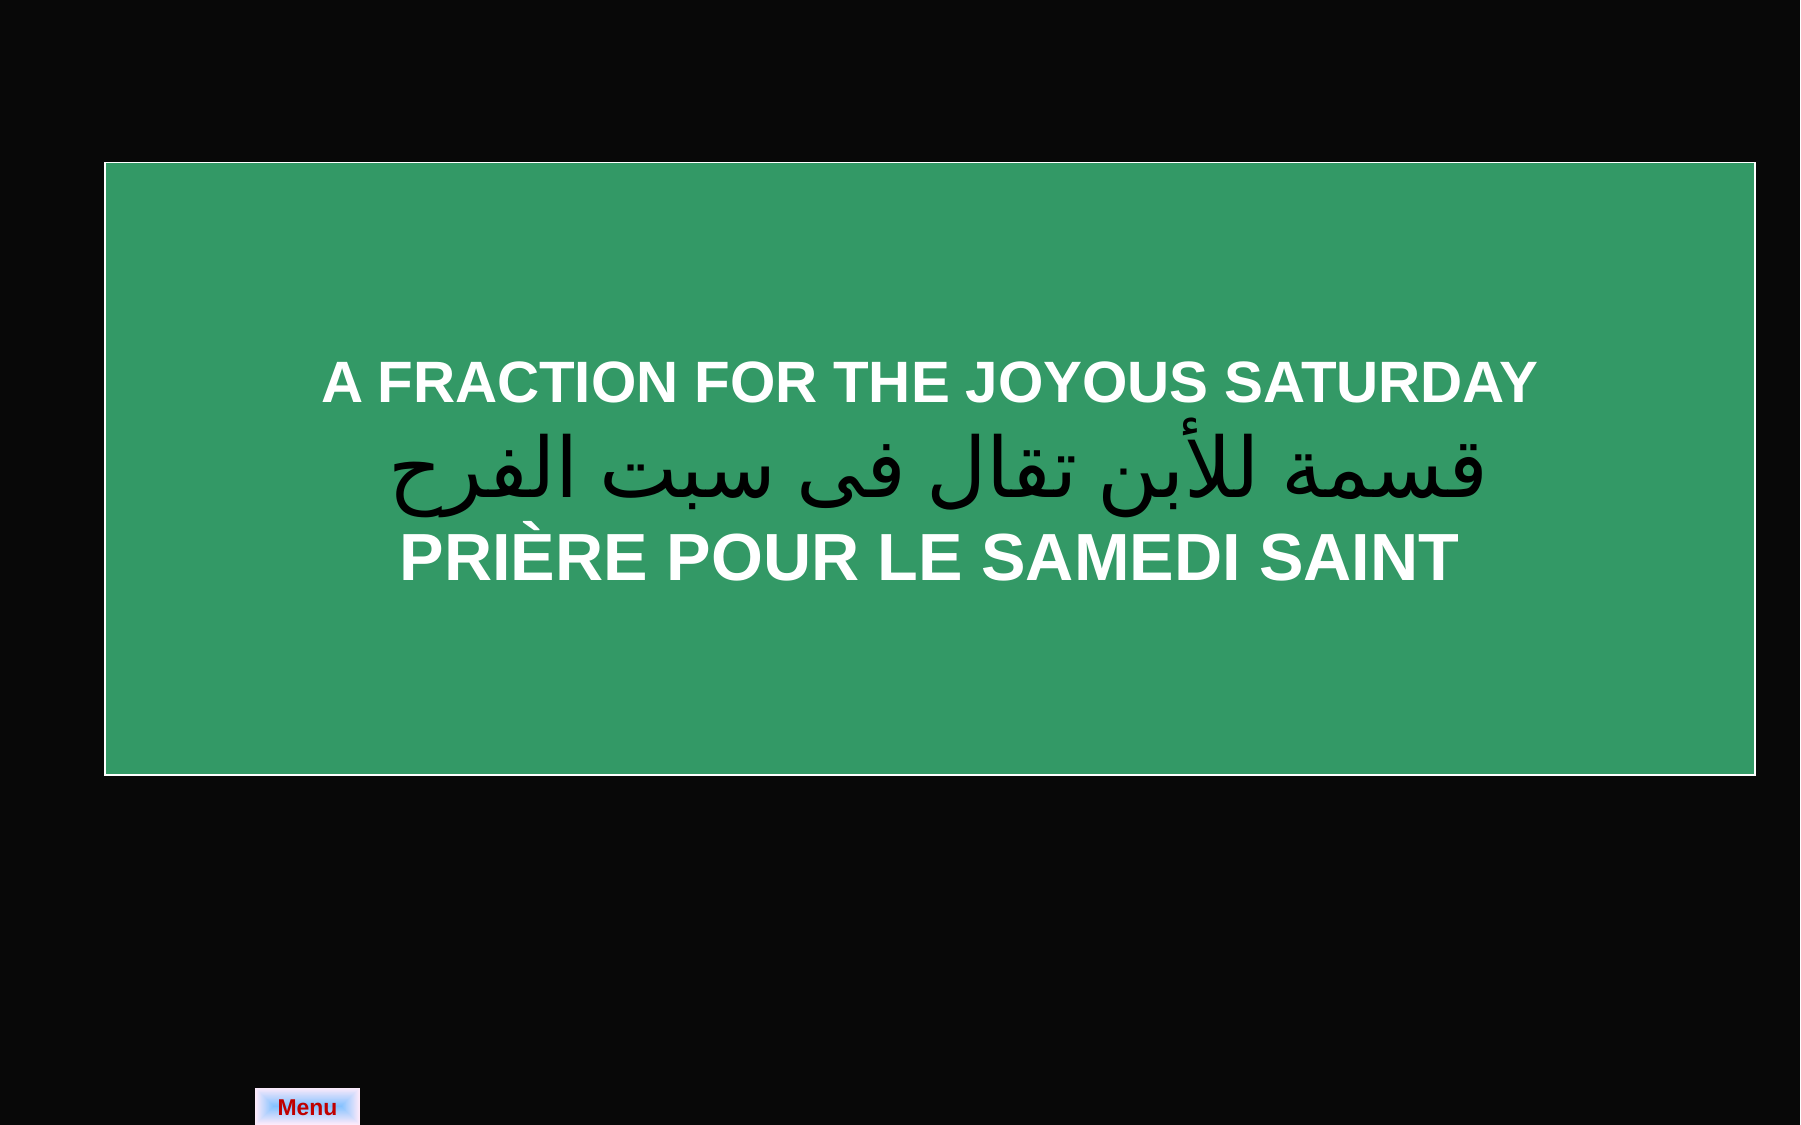

A FRACTION FOR THE JOYOUS SATURDAY
 قسمة للأبن تقال فى سبت الفرح
PRIÈRE POUR LE SAMEDI SAINT
|  |  |
| --- | --- |
|  |  |

Menu